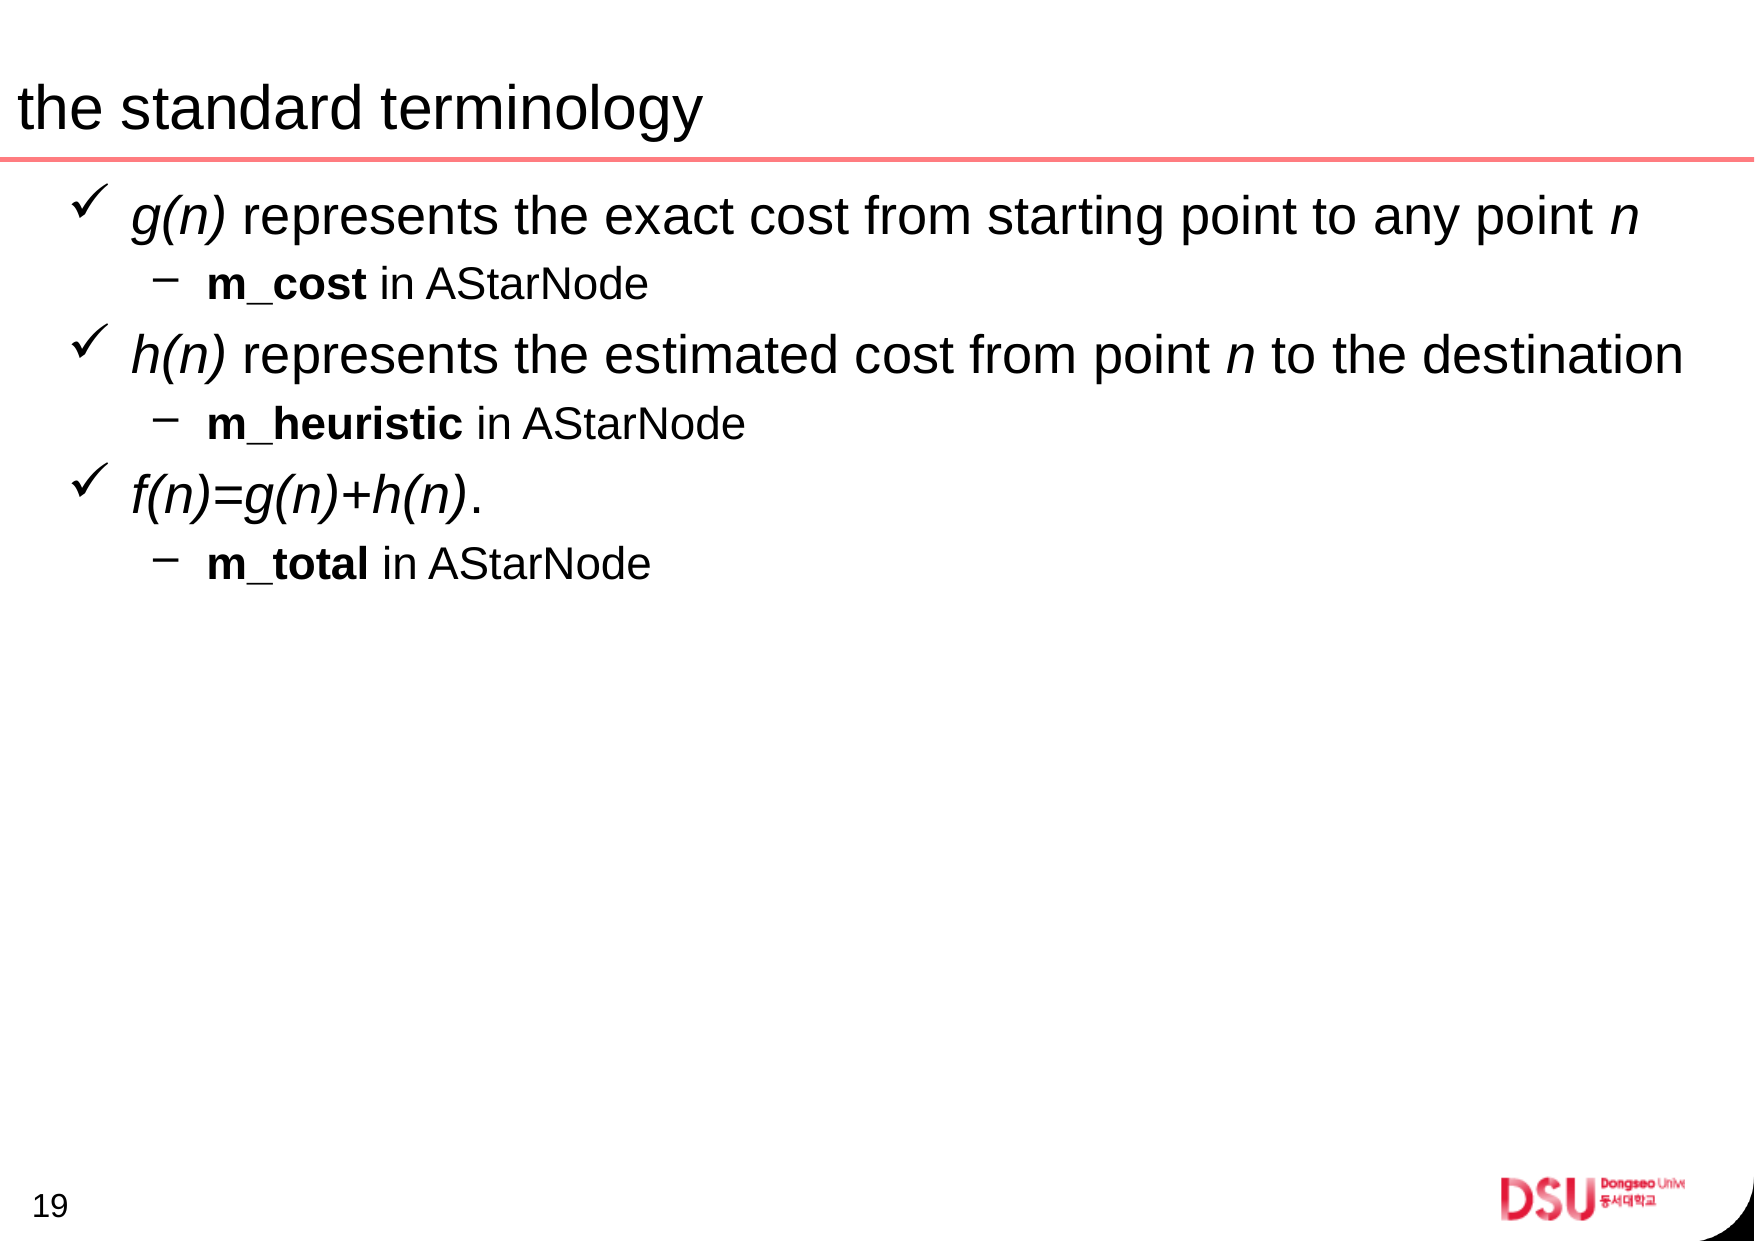

# the standard terminology
g(n) represents the exact cost from starting point to any point n
m_cost in AStarNode
h(n) represents the estimated cost from point n to the destination
m_heuristic in AStarNode
f(n)=g(n)+h(n).
m_total in AStarNode
19